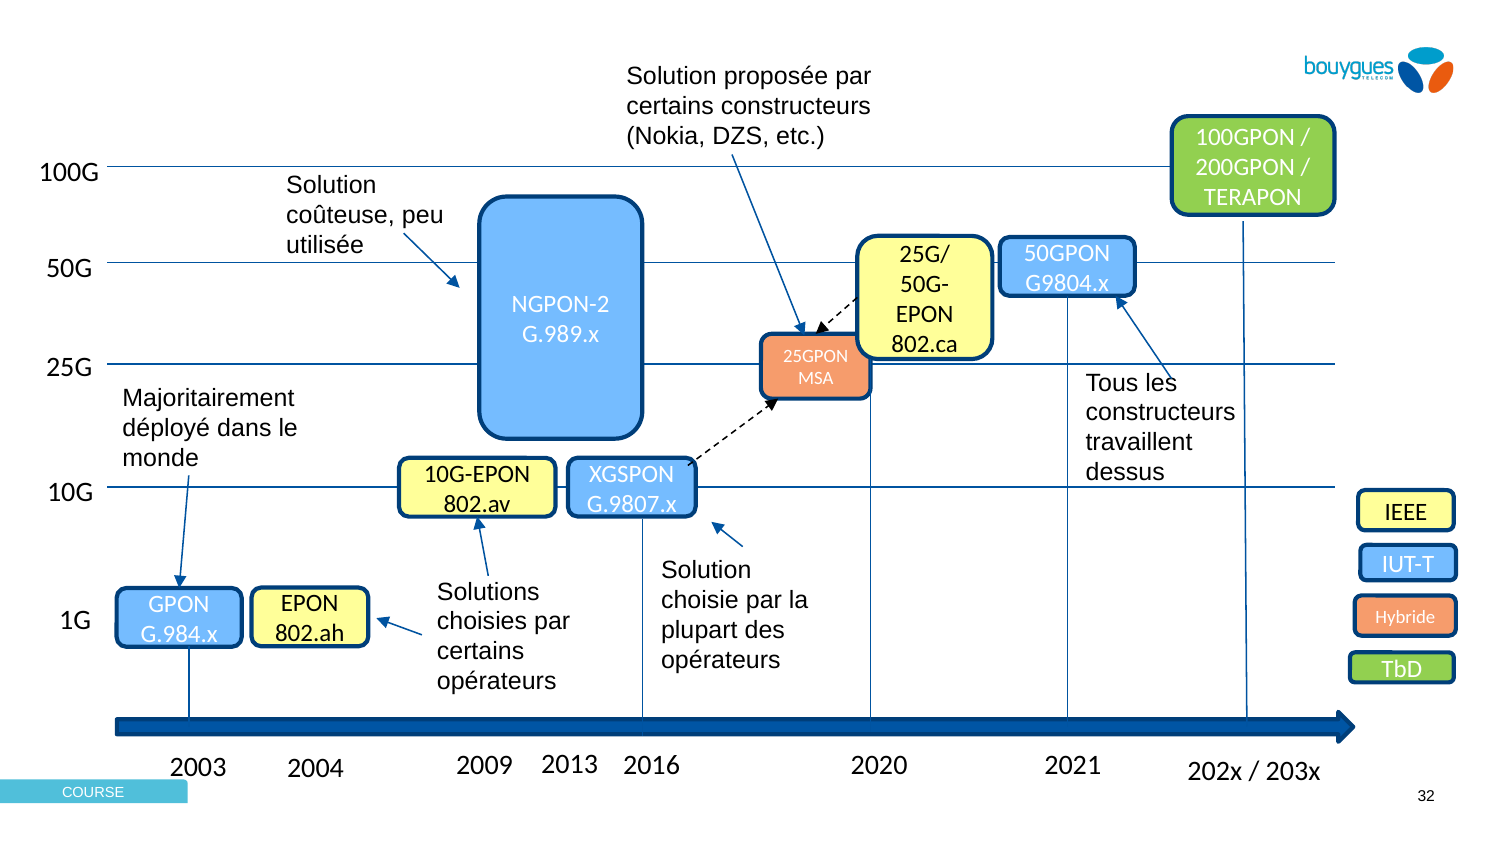

Etat des lieux
Solution proposée par certains constructeurs (Nokia, DZS, etc.)
100GPON / 200GPON / TERAPON
100G
Solution coûteuse, peu utilisée
NGPON-2
G.989.x
25G/50G-EPON
802.ca
50GPON
G9804.x
50G
25GPON
MSA
25G
Tous les constructeurs travaillent dessus
Majoritairement déployé dans le monde
XGSPON G.9807.x
10G-EPON
802.av
10G
IEEE
IUT-T
Solution choisie par la plupart des opérateurs
Solutions choisies par certains opérateurs
EPON
802.ah
GPON
G.984.x
1G
Hybride
TbD

2013
2020
2009
2021
2016
2003
2004
202x / 203x
32